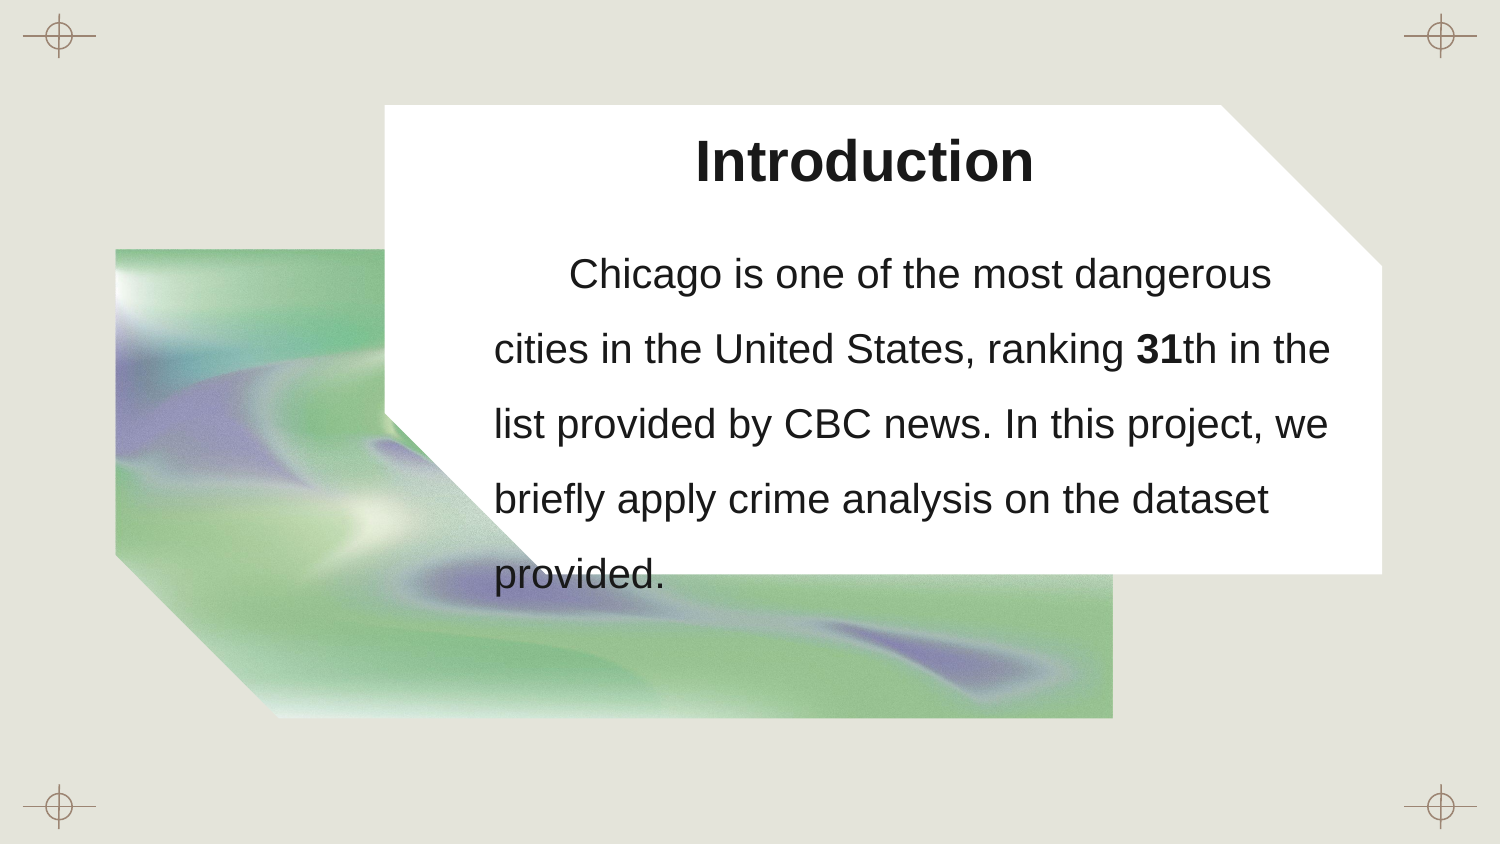

# Introduction
Chicago is one of the most dangerous cities in the United States, ranking 31th in the list provided by CBC news. In this project, we briefly apply crime analysis on the dataset provided.